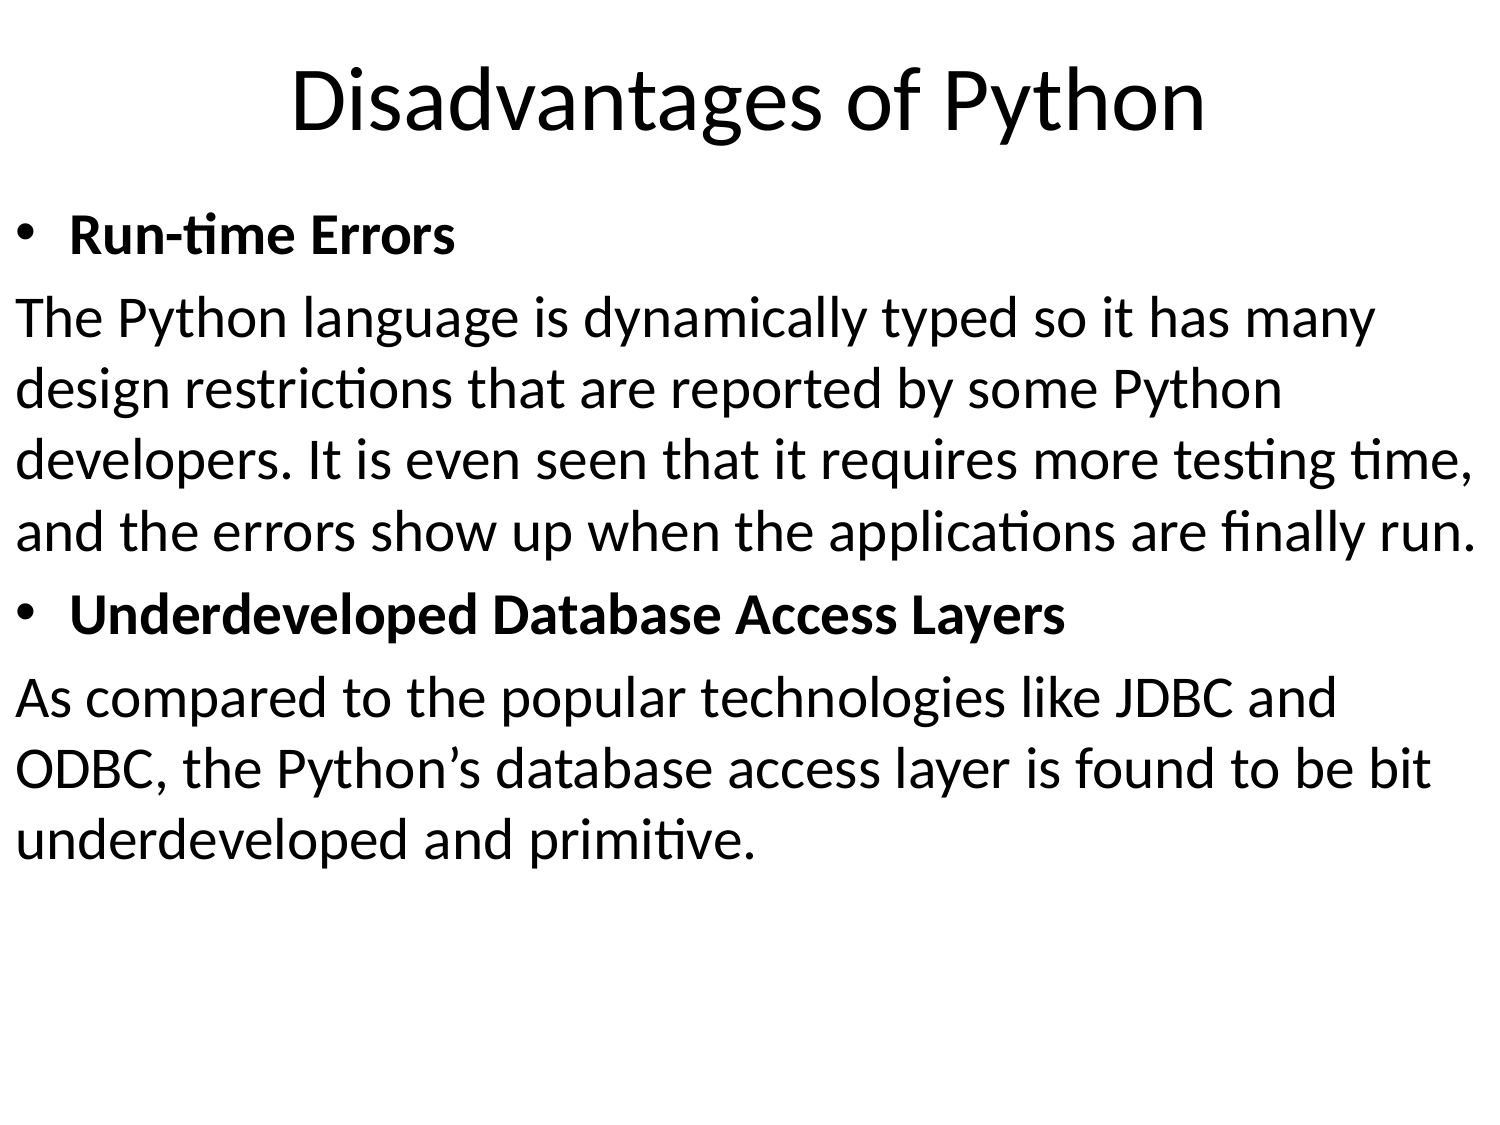

# Disadvantages of Python
Run-time Errors
The Python language is dynamically typed so it has many design restrictions that are reported by some Python developers. It is even seen that it requires more testing time, and the errors show up when the applications are finally run.
Underdeveloped Database Access Layers
As compared to the popular technologies like JDBC and ODBC, the Python’s database access layer is found to be bit underdeveloped and primitive.